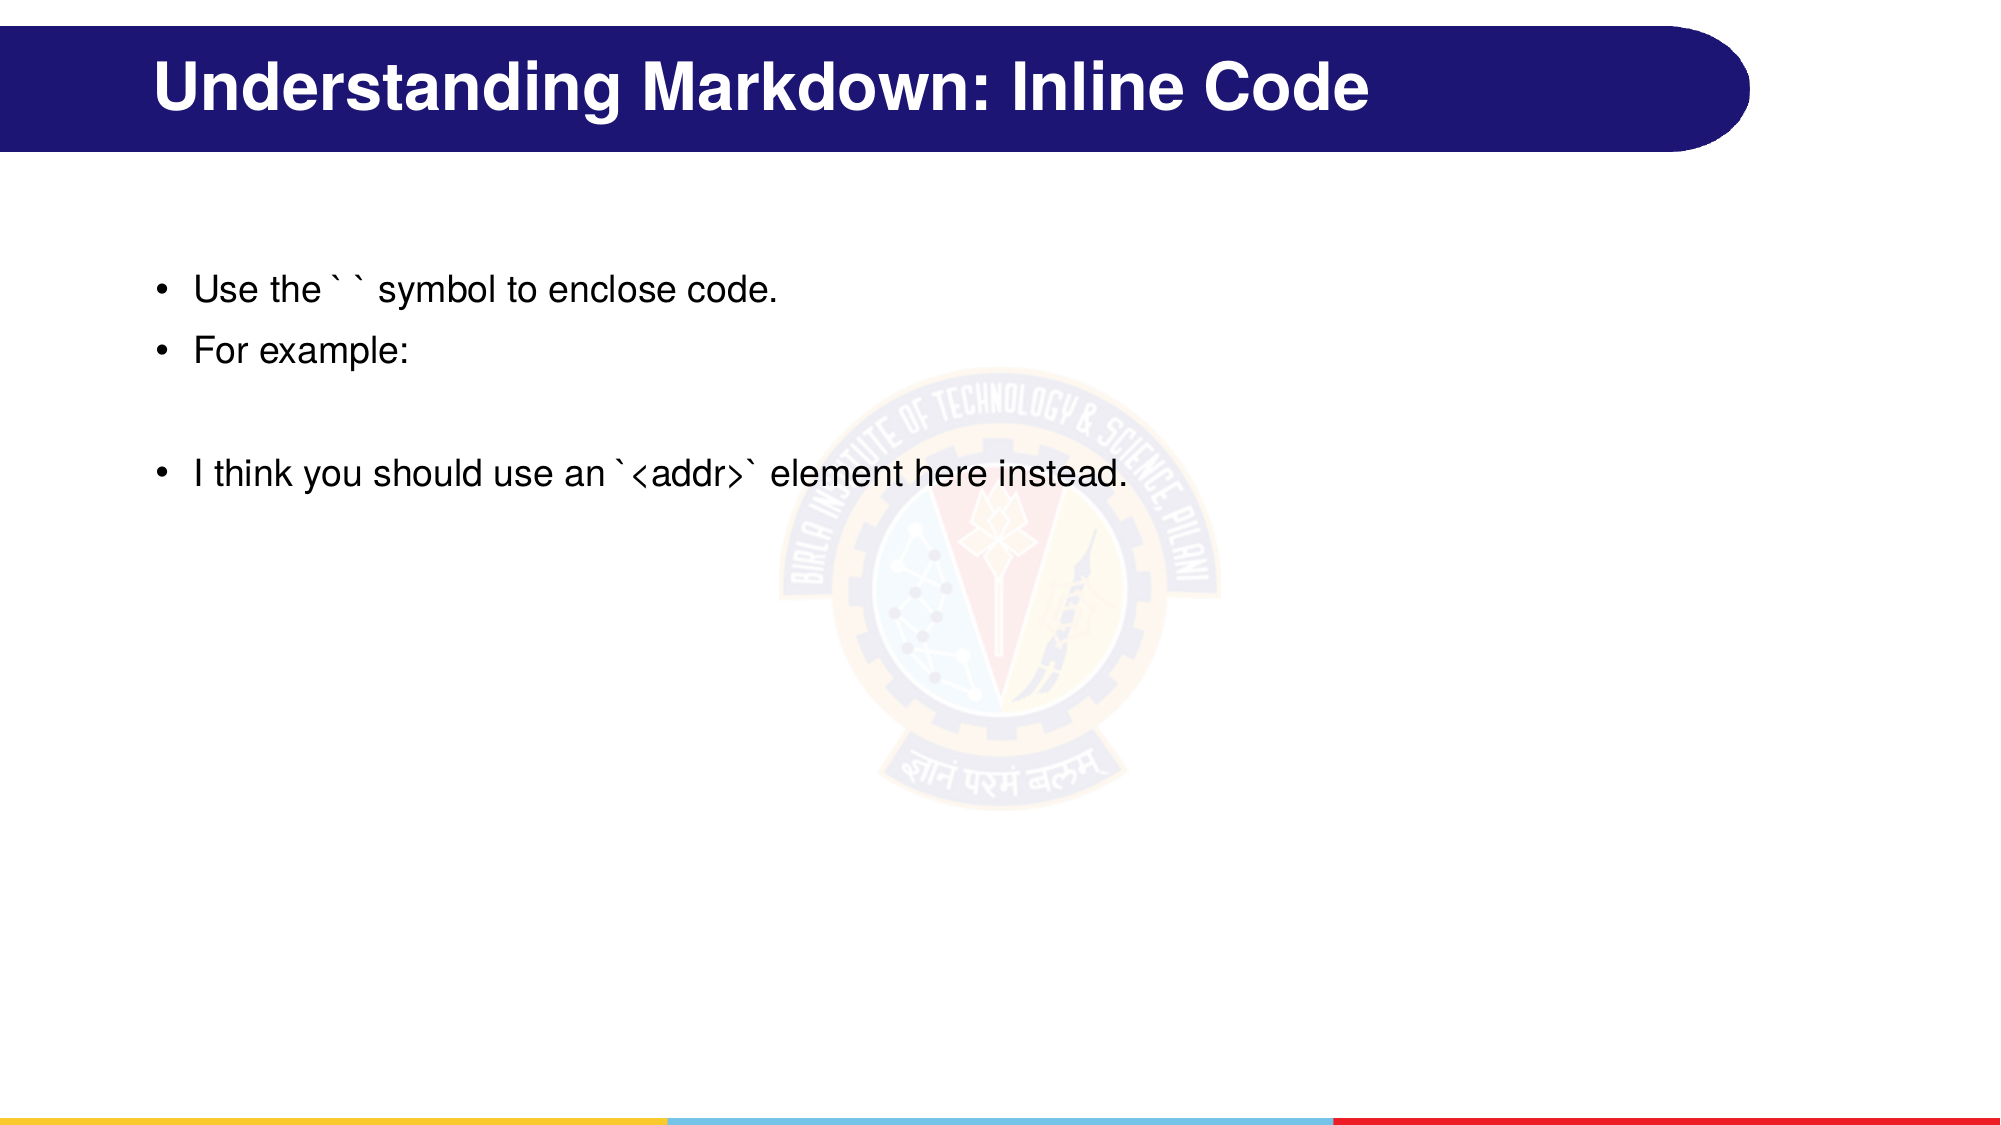

# Understanding Markdown: Inline Code

Use the ` ` symbol to enclose code.
For example:

I think you should use an `<addr>` element here instead.